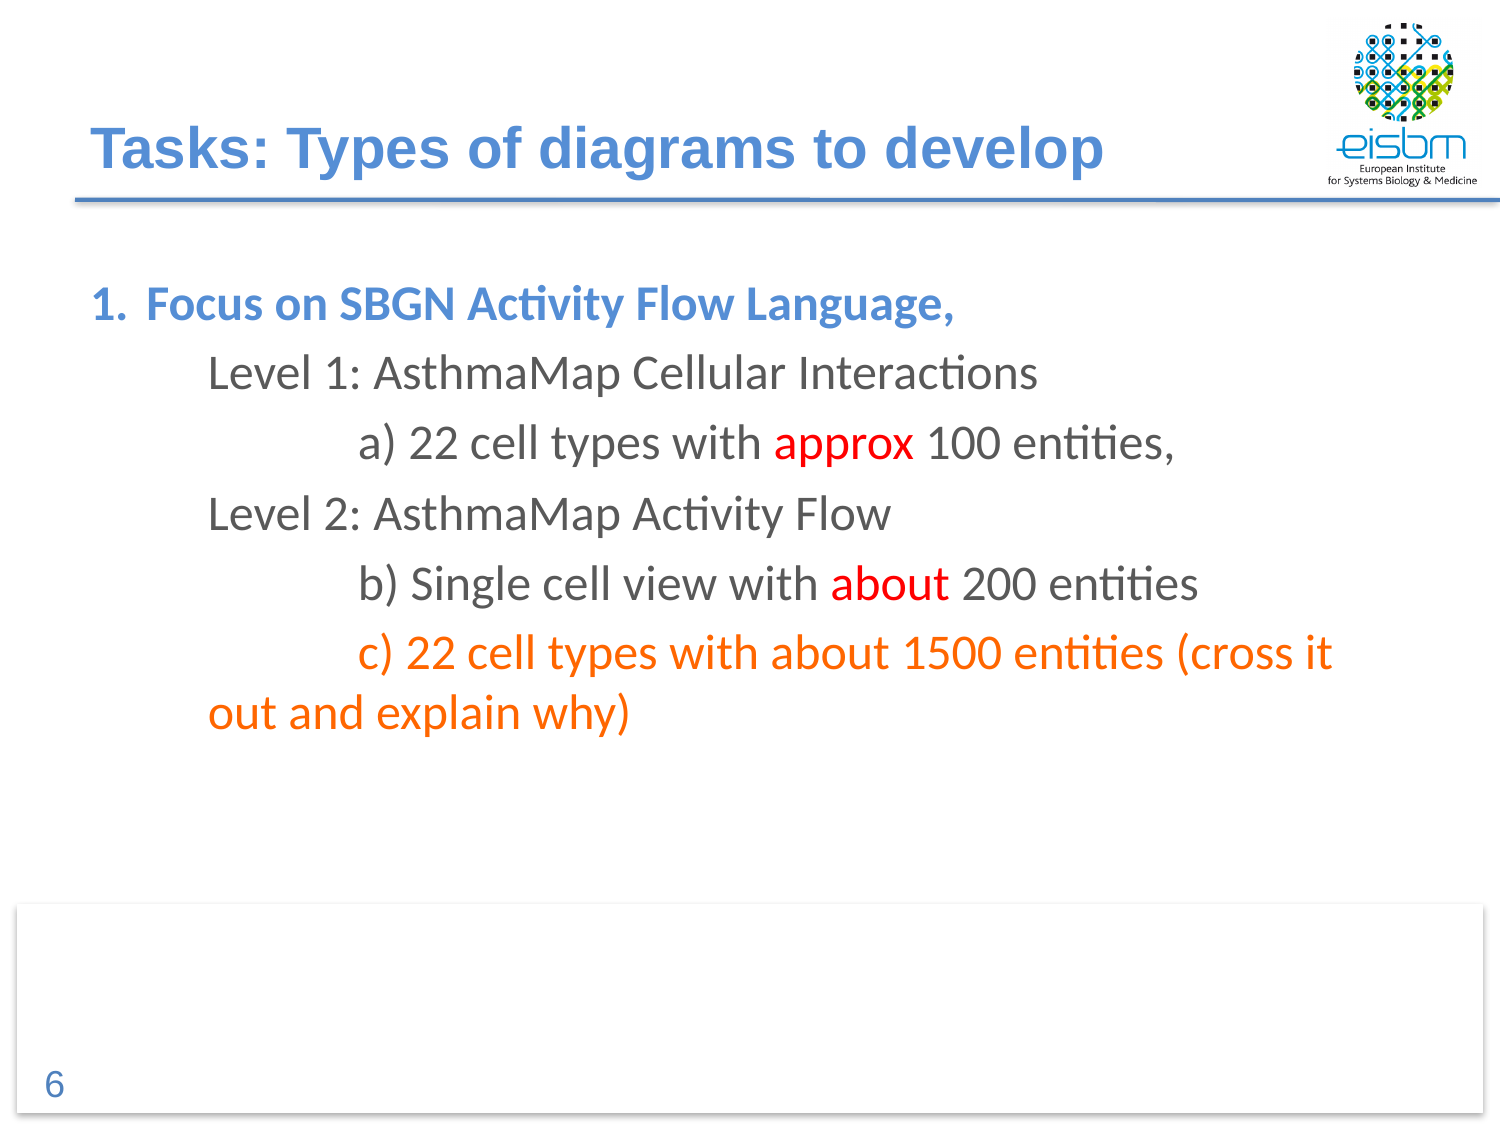

# Tasks: Types of diagrams to develop
Focus on SBGN Activity Flow Language,
Level 1: AsthmaMap Cellular Interactions
	a) 22 cell types with approx 100 entities,
Level 2: AsthmaMap Activity Flow
	b) Single cell view with about 200 entities
	c) 22 cell types with about 1500 entities (cross it out and explain why)

6